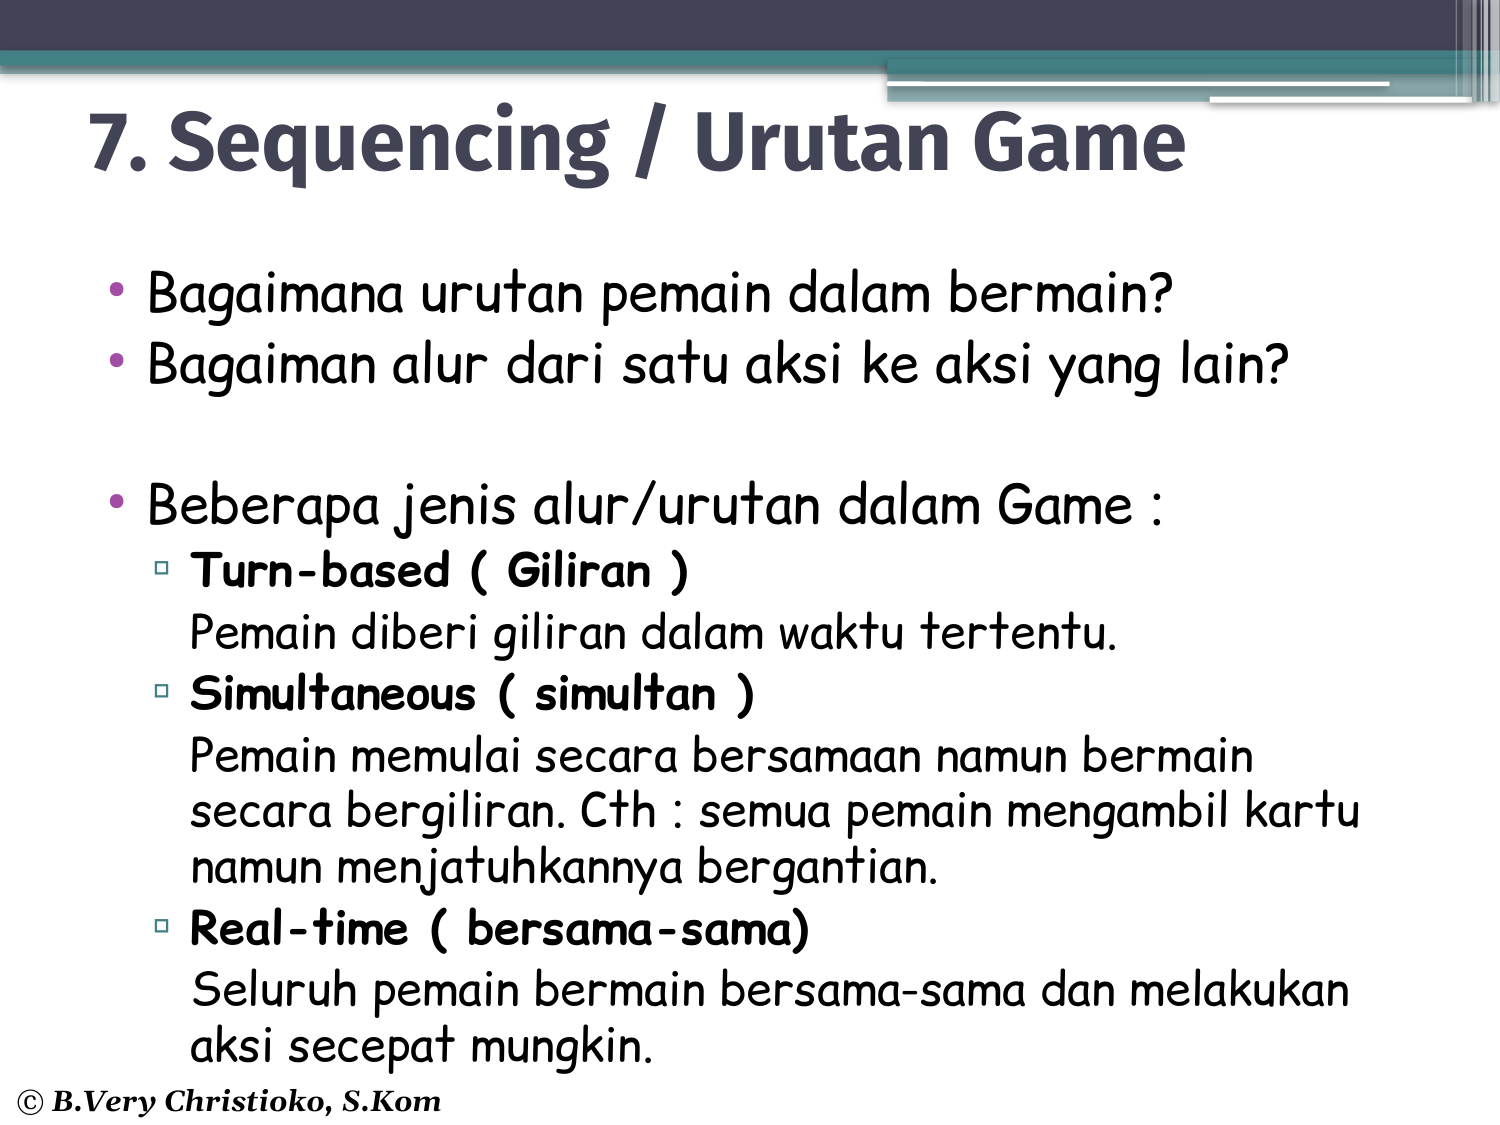

# 7. Sequencing / Urutan Game
Bagaimana urutan pemain dalam bermain?
Bagaiman alur dari satu aksi ke aksi yang lain?

Beberapa jenis alur/urutan dalam Game :
Turn-based ( Giliran )
	Pemain diberi giliran dalam waktu tertentu.
Simultaneous ( simultan )
	Pemain memulai secara bersamaan namun bermain secara bergiliran. Cth : semua pemain mengambil kartu namun menjatuhkannya bergantian.
Real-time ( bersama-sama)
	Seluruh pemain bermain bersama-sama dan melakukan aksi secepat mungkin.
© B.Very Christioko, S.Kom